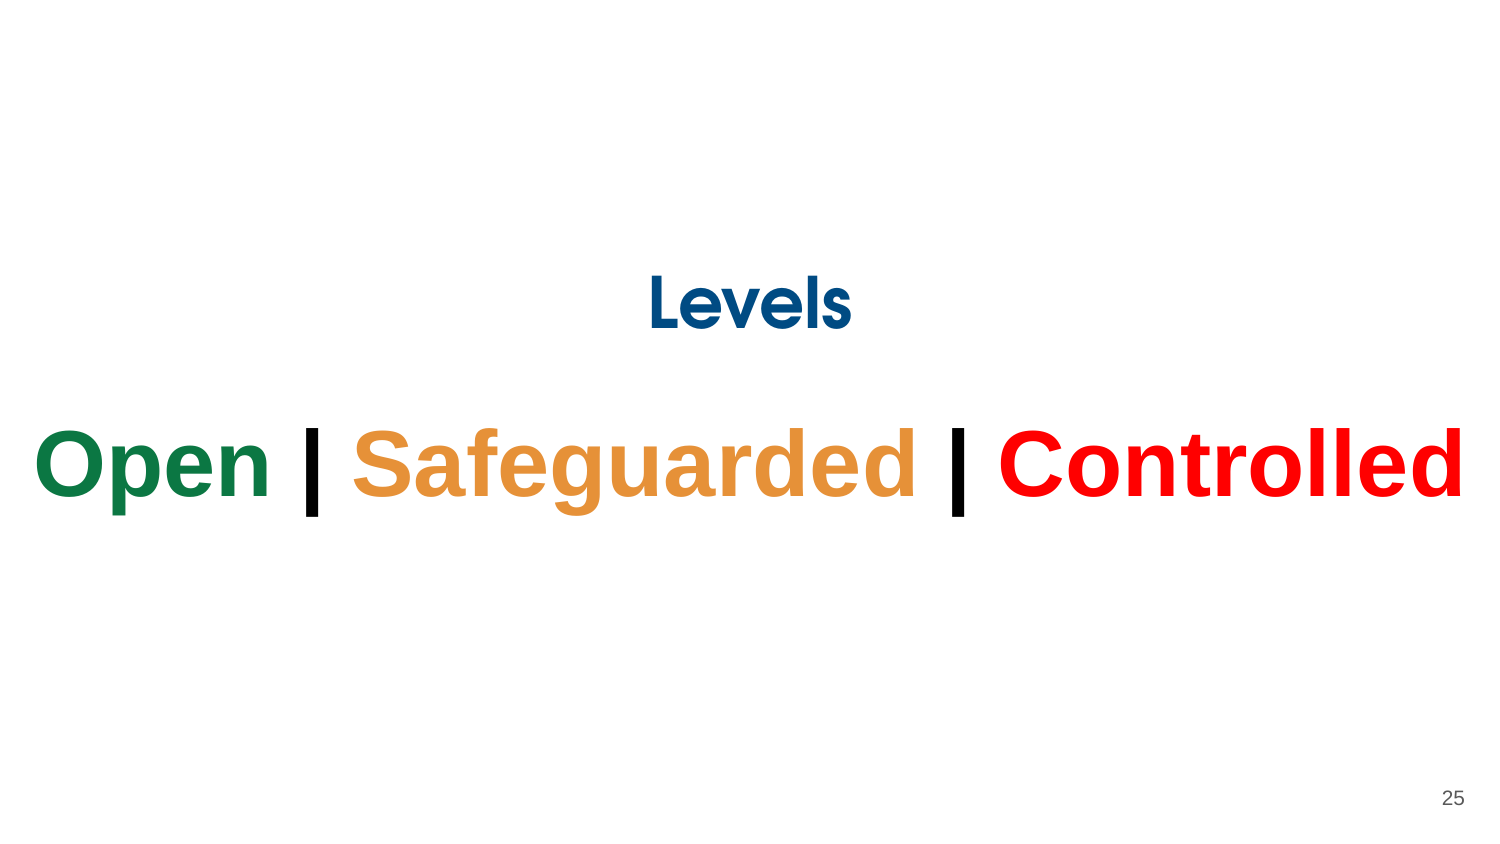

# Open | Safeguarded | Controlled
Levels
25